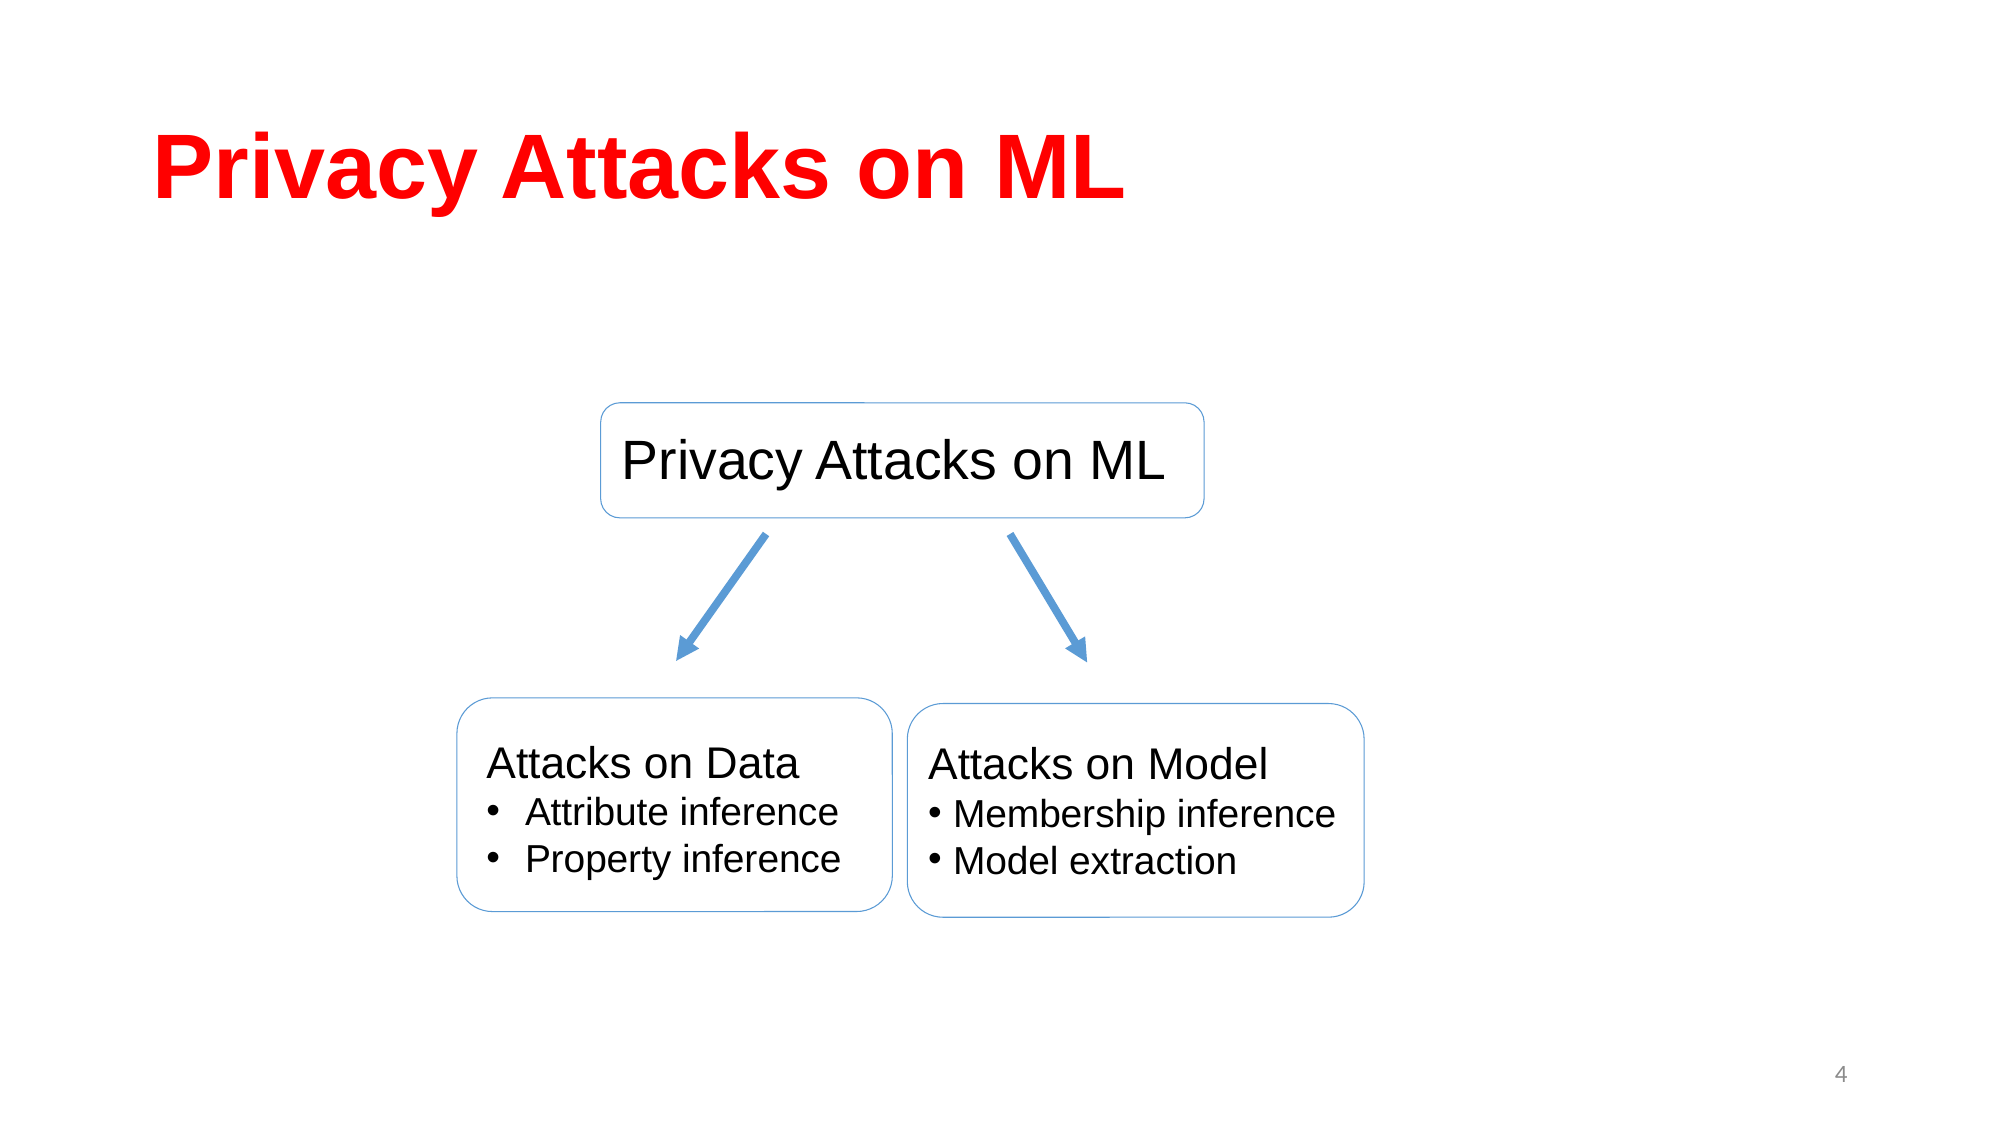

# Privacy Attacks on ML

Privacy Attacks on ML

Attacks on Data
Attribute inference
Property inference

Attacks on Model
Membership inference
Model extraction
4